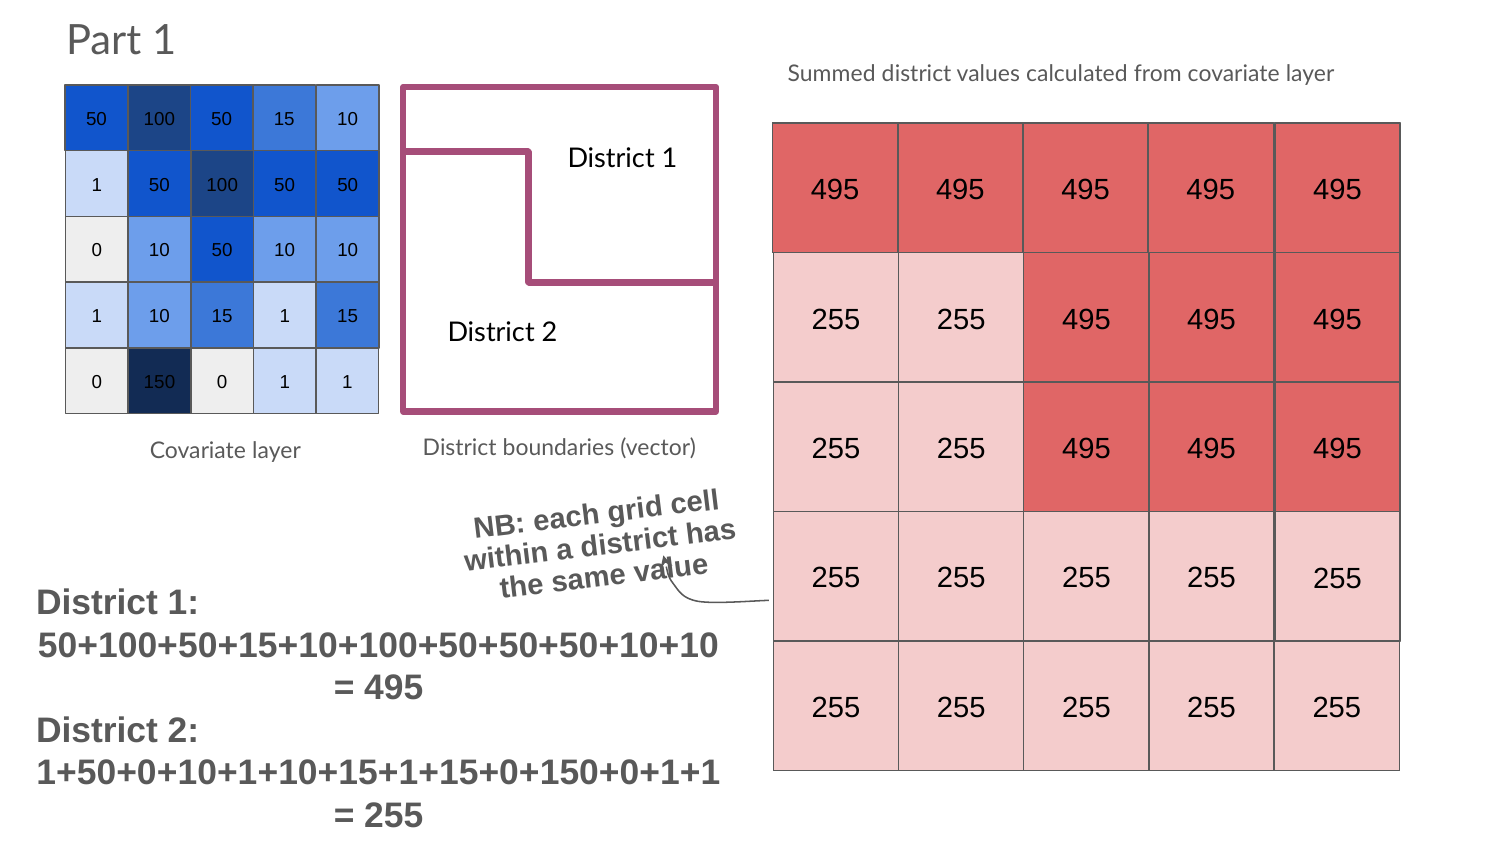

# Part 1
Summed district values calculated from covariate layer
10
15
50
100
50
1
50
100
50
0
10
50
10
1
10
15
1
0
150
0
1
50
10
15
1

0.020
0.030
0.101
0.202
0.101
0.004
0.196
0.202
0.101
0
0.039
0.101
0.020
0.004
0.039
0.059
0.004
0
0.588
0
0.004
0.101
0.020
0.059
0.004
495
495
495
495
495
255
255
495
495
255
255
495
495
255
255
255
255
255
255
255
255
495
495
255
255
District 1

District 2

 Covariate layer
District boundaries (vector)

NB: each grid cell within a district has the same value

District 1:
50+100+50+15+10+100+50+50+50+10+10 = 495
District 2:
1+50+0+10+1+10+15+1+15+0+150+0+1+1 = 255